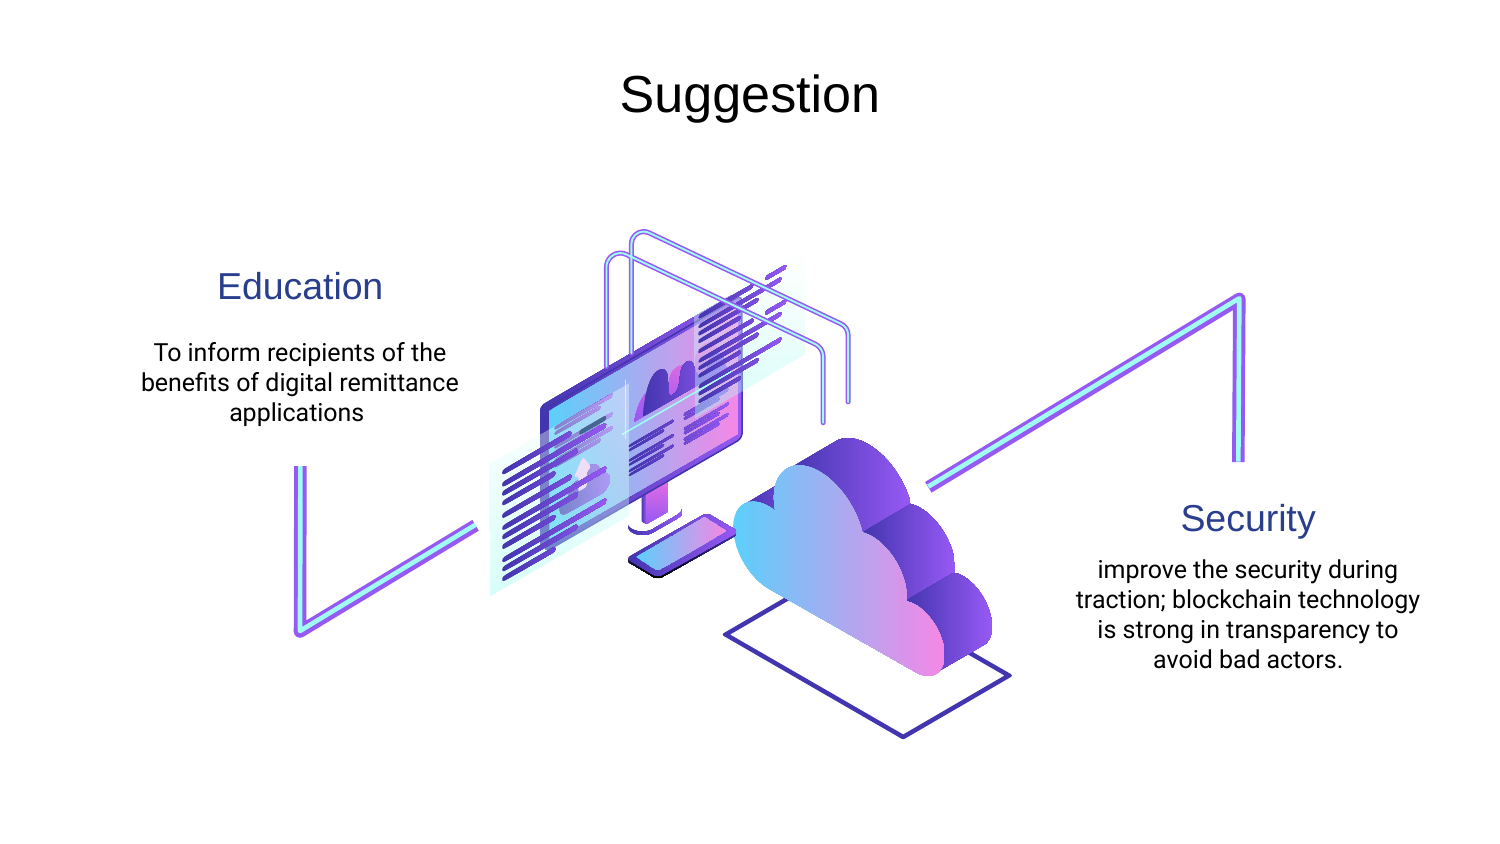

# Suggestion

Education
To inform recipients of the benefits of digital remittance applications

Security
improve the security during traction; blockchain technology is strong in transparency to avoid bad actors.